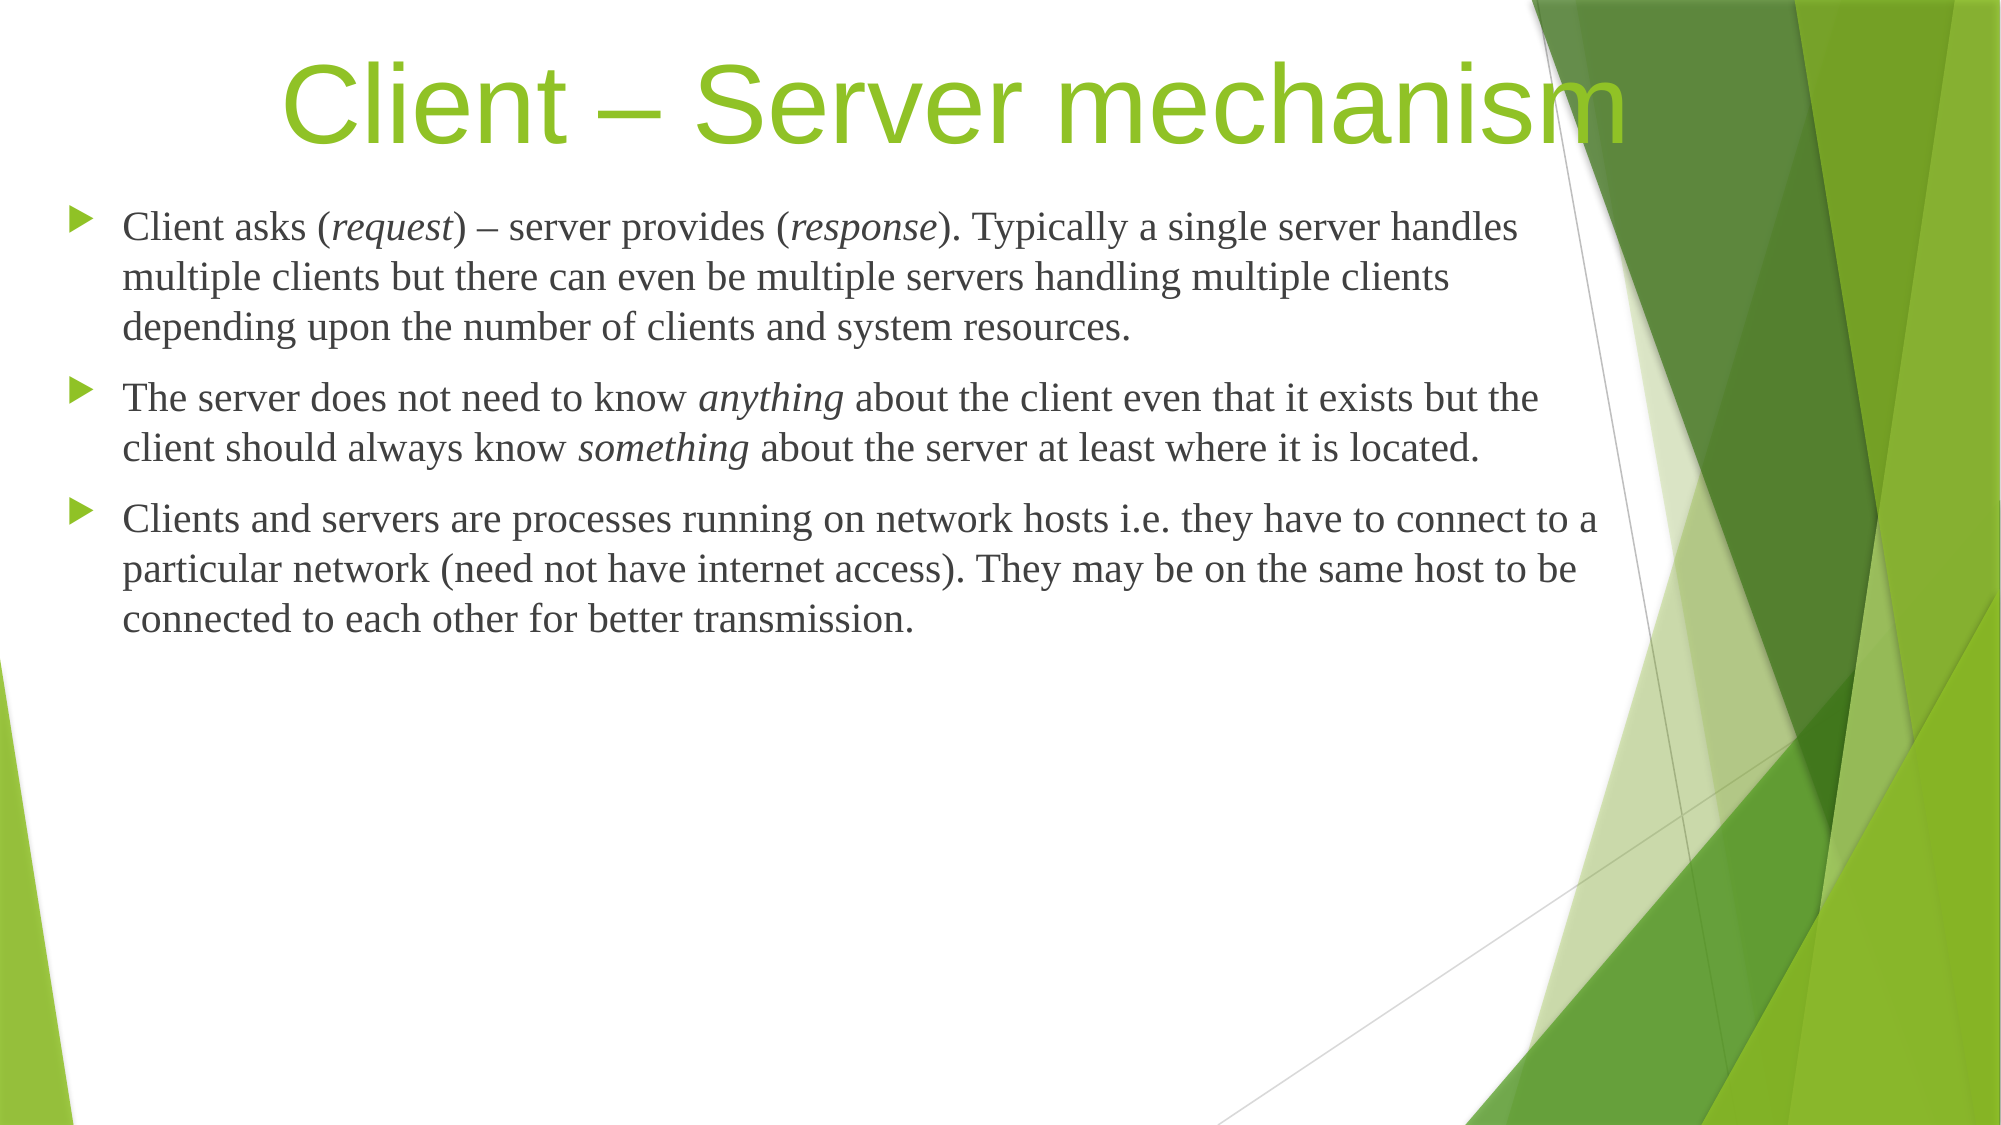

# Client – Server mechanism
Client asks (request) – server provides (response). Typically a single server handles multiple clients but there can even be multiple servers handling multiple clients depending upon the number of clients and system resources.
The server does not need to know anything about the client even that it exists but the client should always know something about the server at least where it is located.
Clients and servers are processes running on network hosts i.e. they have to connect to a particular network (need not have internet access). They may be on the same host to be connected to each other for better transmission.